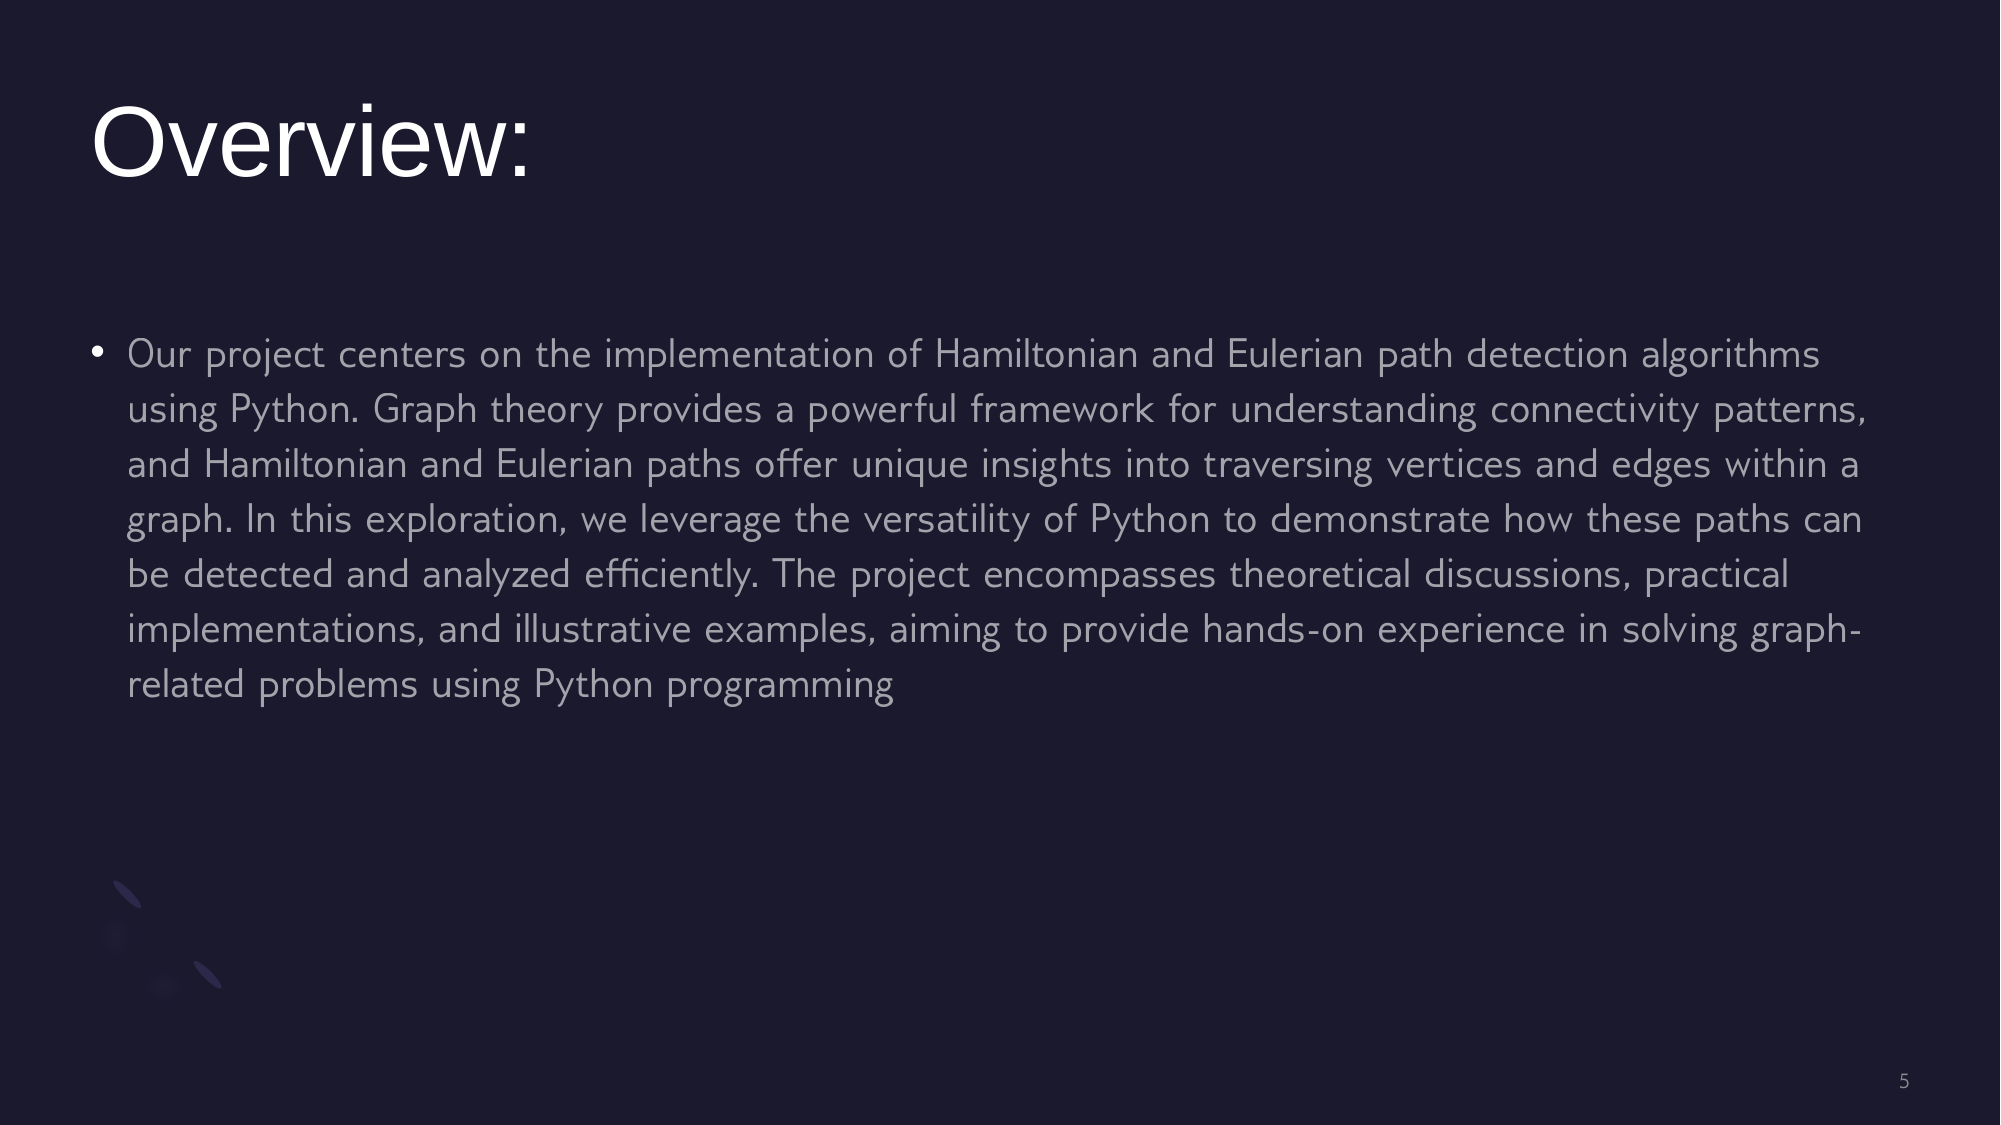

# Overview:
Our project centers on the implementation of Hamiltonian and Eulerian path detection algorithms using Python. Graph theory provides a powerful framework for understanding connectivity patterns, and Hamiltonian and Eulerian paths offer unique insights into traversing vertices and edges within a graph. In this exploration, we leverage the versatility of Python to demonstrate how these paths can be detected and analyzed efficiently. The project encompasses theoretical discussions, practical implementations, and illustrative examples, aiming to provide hands-on experience in solving graph-related problems using Python programming
5